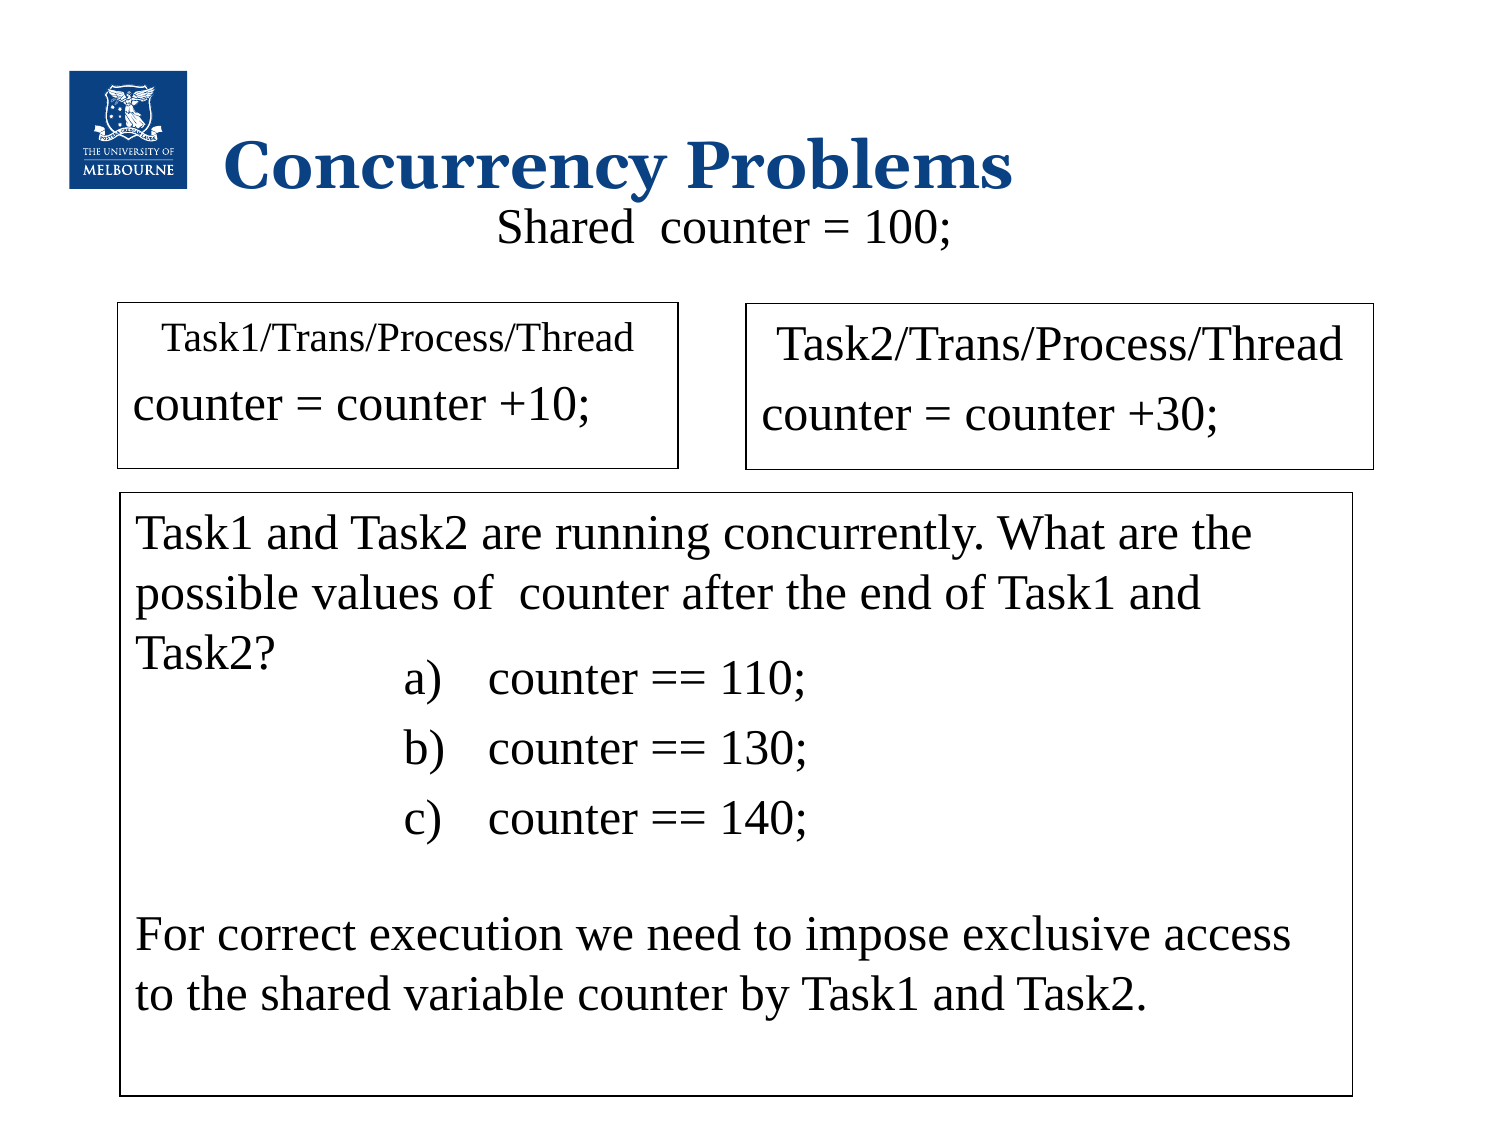

# Concurrency Problems

  Shared  counter = 100;

Task1/Trans/Process/Thread
counter = counter +10;

Task2/Trans/Process/Thread
counter = counter +30;

Task1 and Task2 are running concurrently. What are the possible values of  counter after the end of Task1 and Task2?

For correct execution we need to impose exclusive access to the shared variable counter by Task1 and Task2.
counter == 110;
counter == 130;
counter == 140;